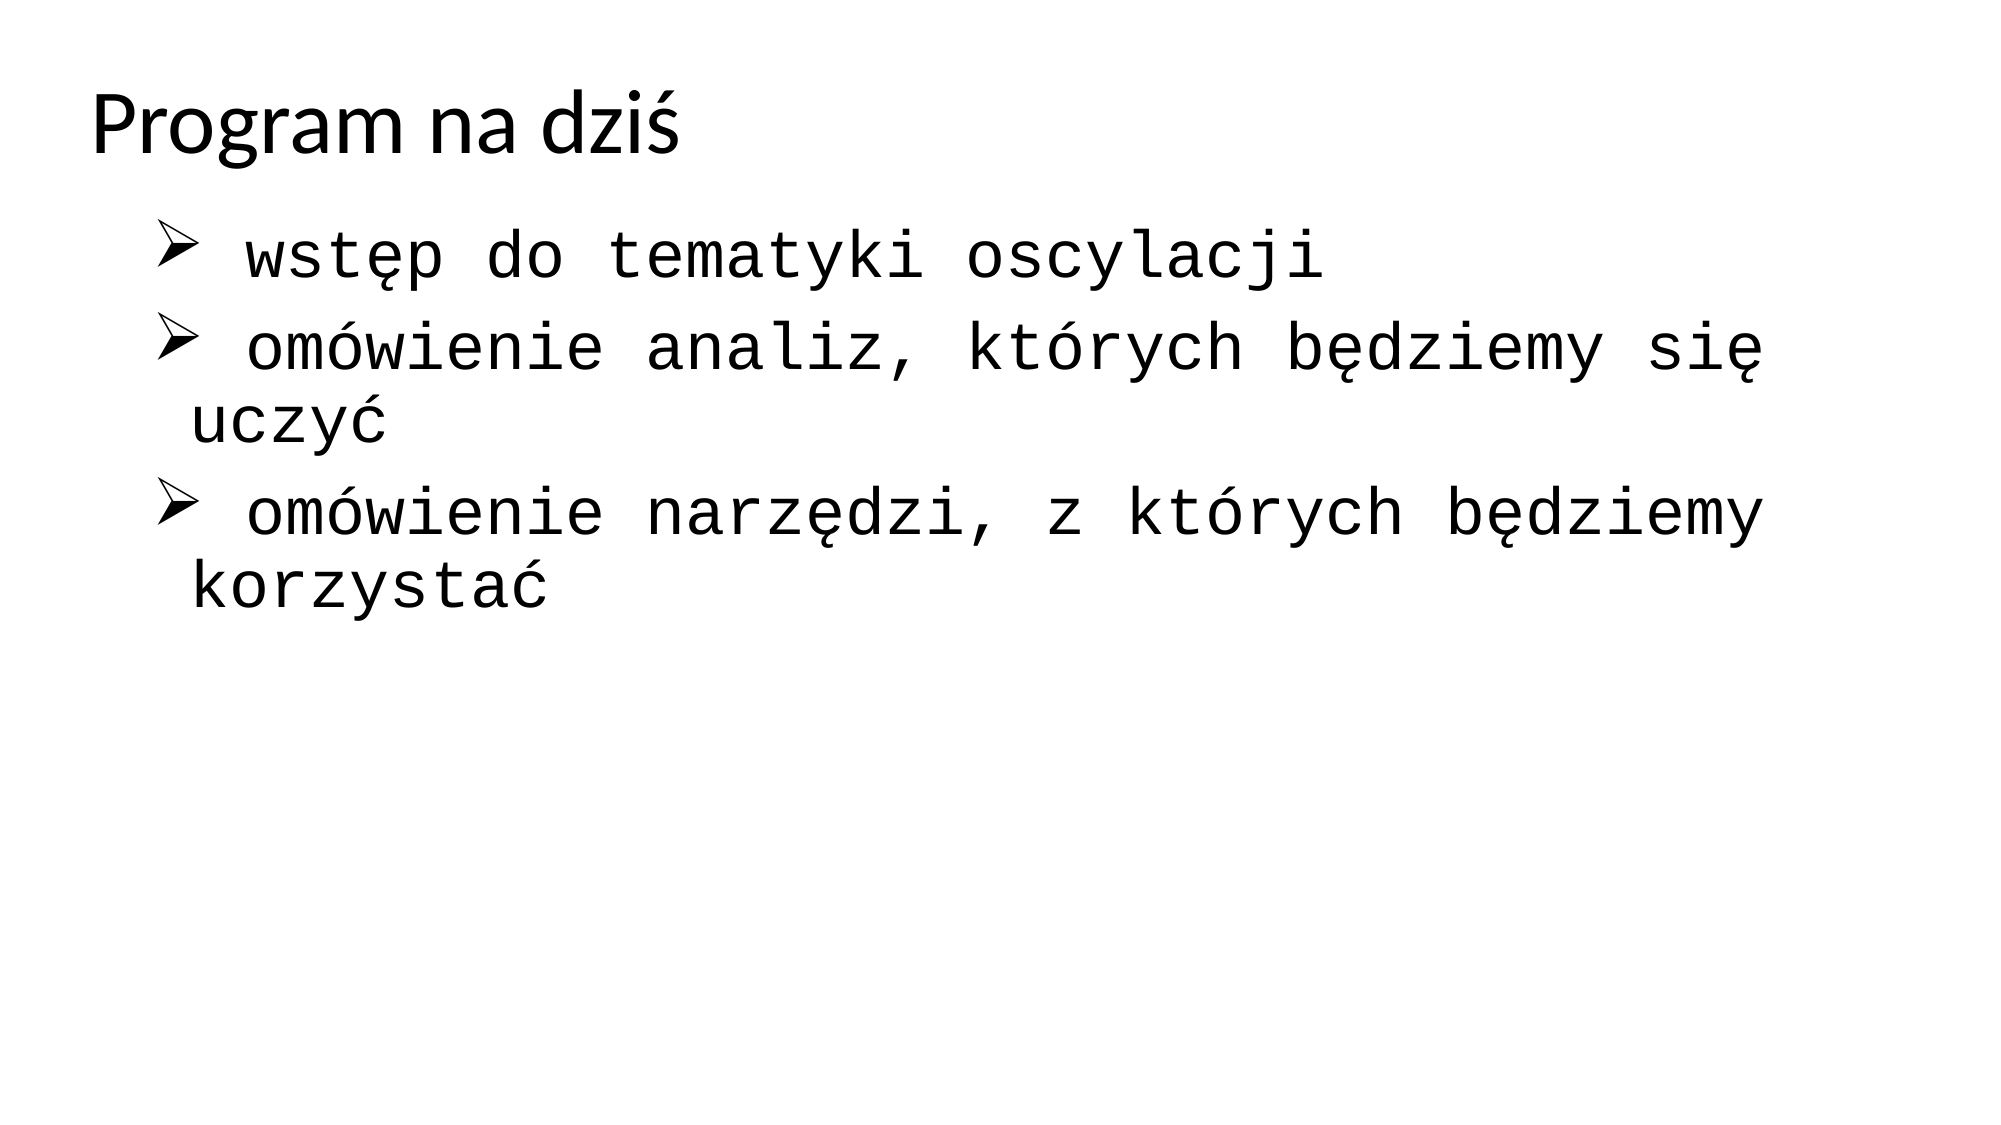

# Program na dziś
 wstęp do tematyki oscylacji
 omówienie analiz, których będziemy się uczyć
 omówienie narzędzi, z których będziemy korzystać